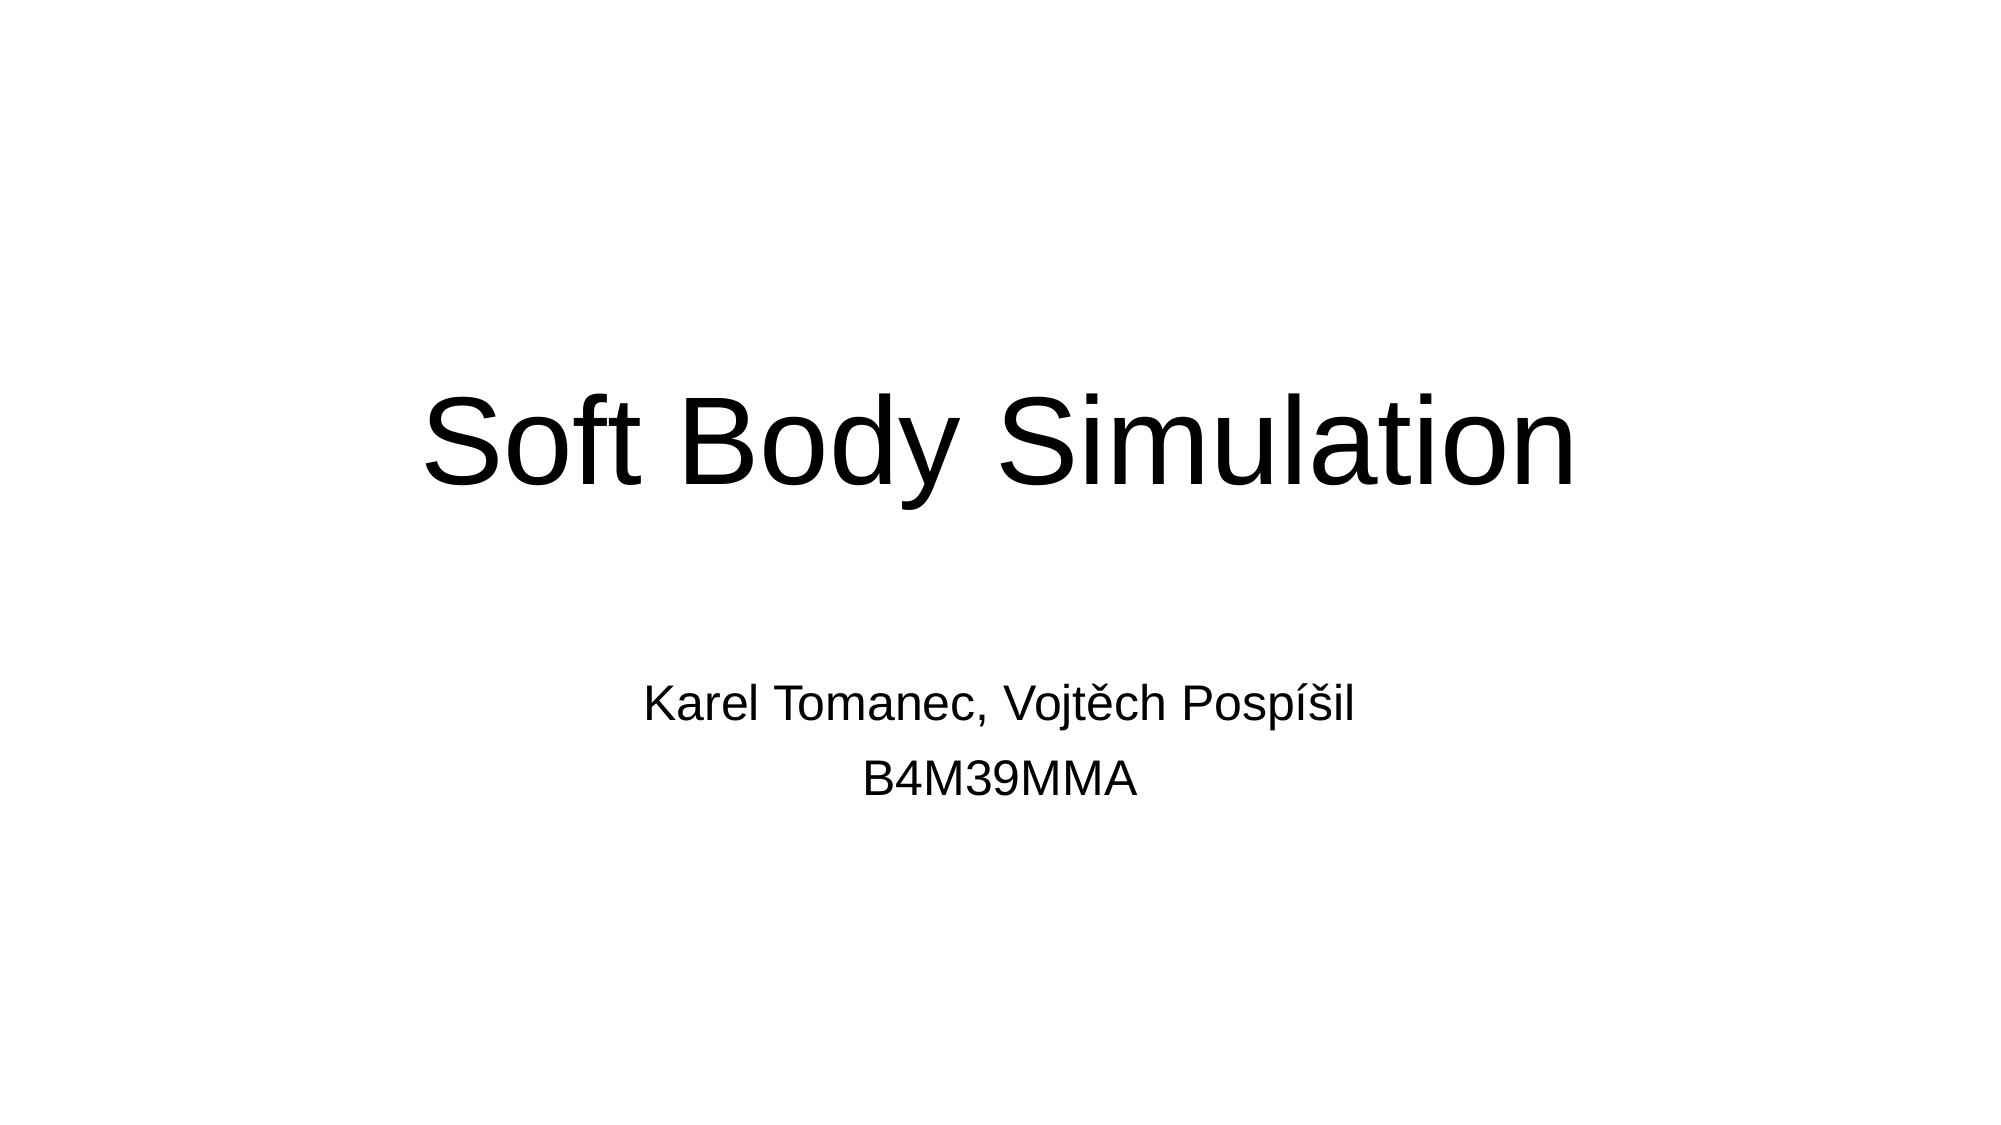

# Soft Body Simulation
Karel Tomanec, Vojtěch Pospíšil
B4M39MMA